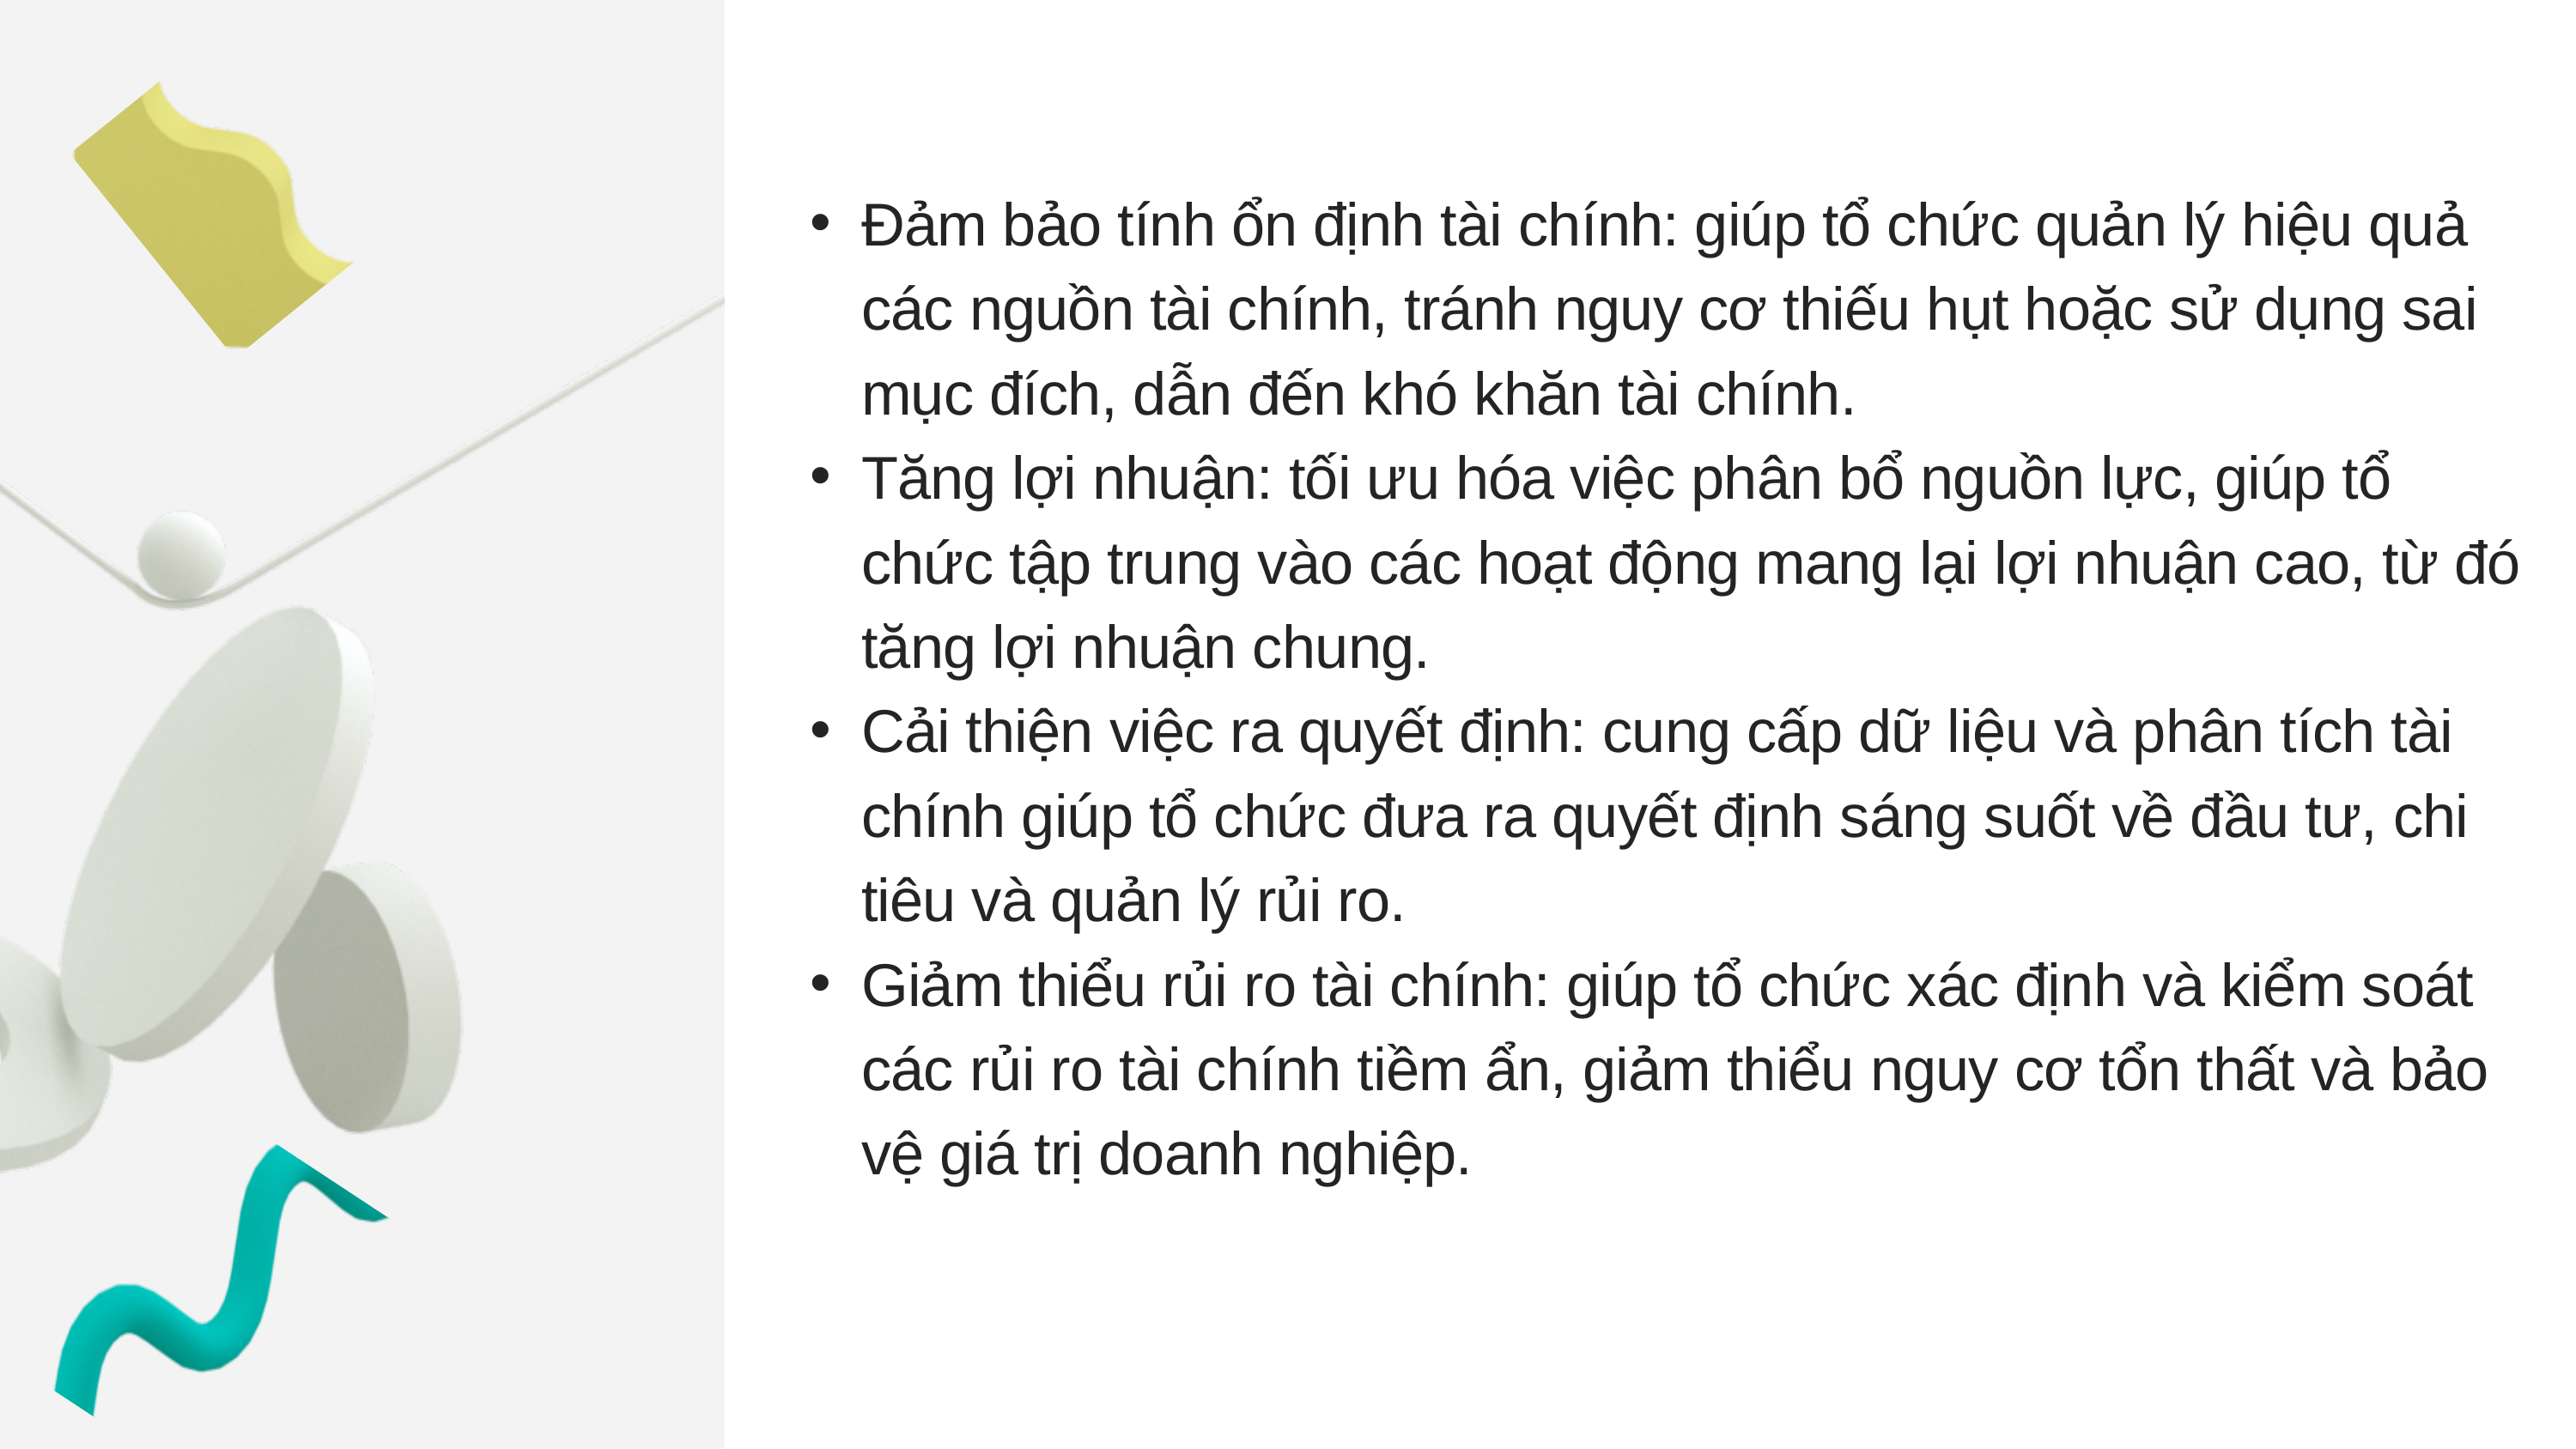

Đảm bảo tính ổn định tài chính: giúp tổ chức quản lý hiệu quả các nguồn tài chính, tránh nguy cơ thiếu hụt hoặc sử dụng sai mục đích, dẫn đến khó khăn tài chính.
Tăng lợi nhuận: tối ưu hóa việc phân bổ nguồn lực, giúp tổ chức tập trung vào các hoạt động mang lại lợi nhuận cao, từ đó tăng lợi nhuận chung.
Cải thiện việc ra quyết định: cung cấp dữ liệu và phân tích tài chính giúp tổ chức đưa ra quyết định sáng suốt về đầu tư, chi tiêu và quản lý rủi ro.
Giảm thiểu rủi ro tài chính: giúp tổ chức xác định và kiểm soát các rủi ro tài chính tiềm ẩn, giảm thiểu nguy cơ tổn thất và bảo vệ giá trị doanh nghiệp.